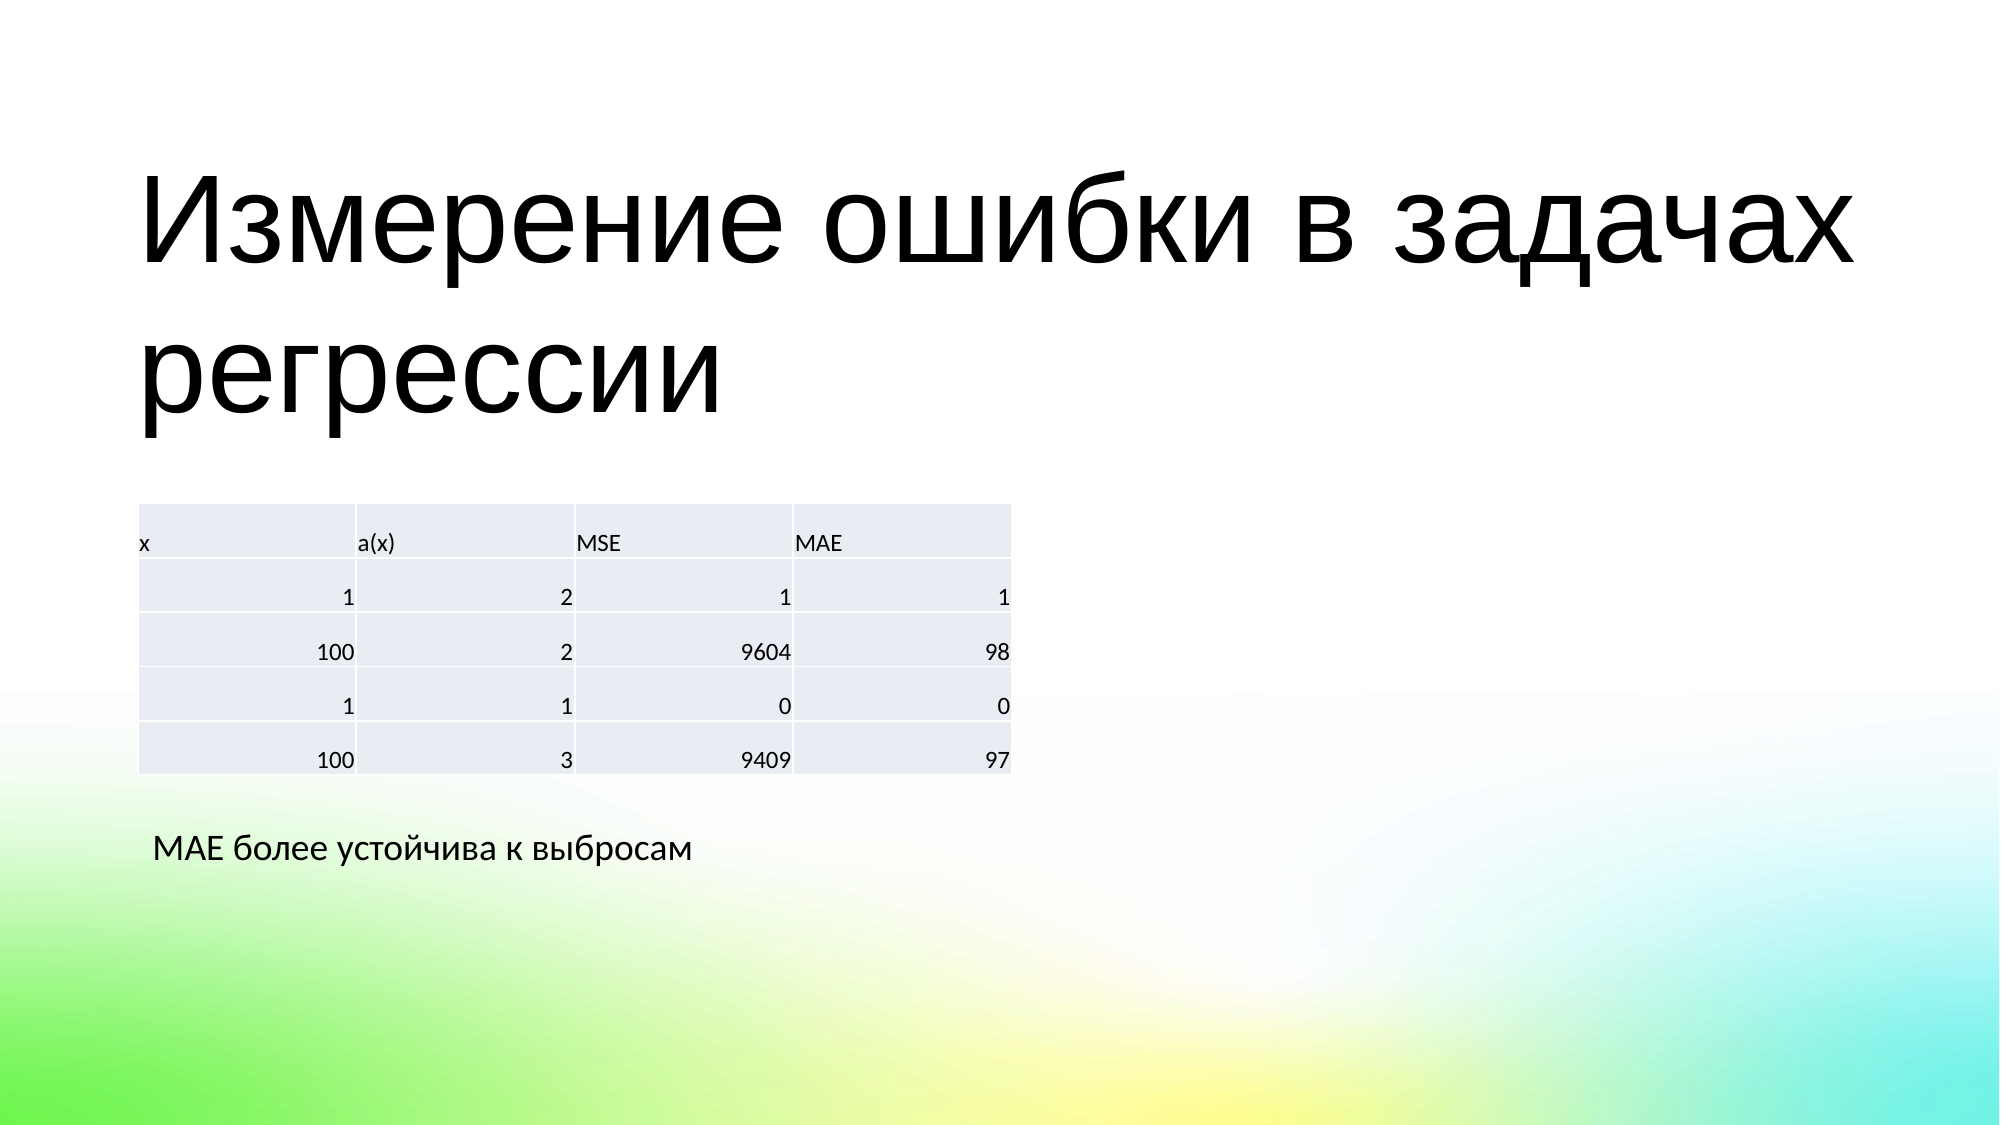

Измерение ошибки в задачах регрессии

| x | a(x) | MSE | MAE |
| --- | --- | --- | --- |
| 1 | 2 | 1 | 1 |
| 100 | 2 | 9604 | 98 |
| 1 | 1 | 0 | 0 |
| 100 | 3 | 9409 | 97 |
MAE более устойчива к выбросам